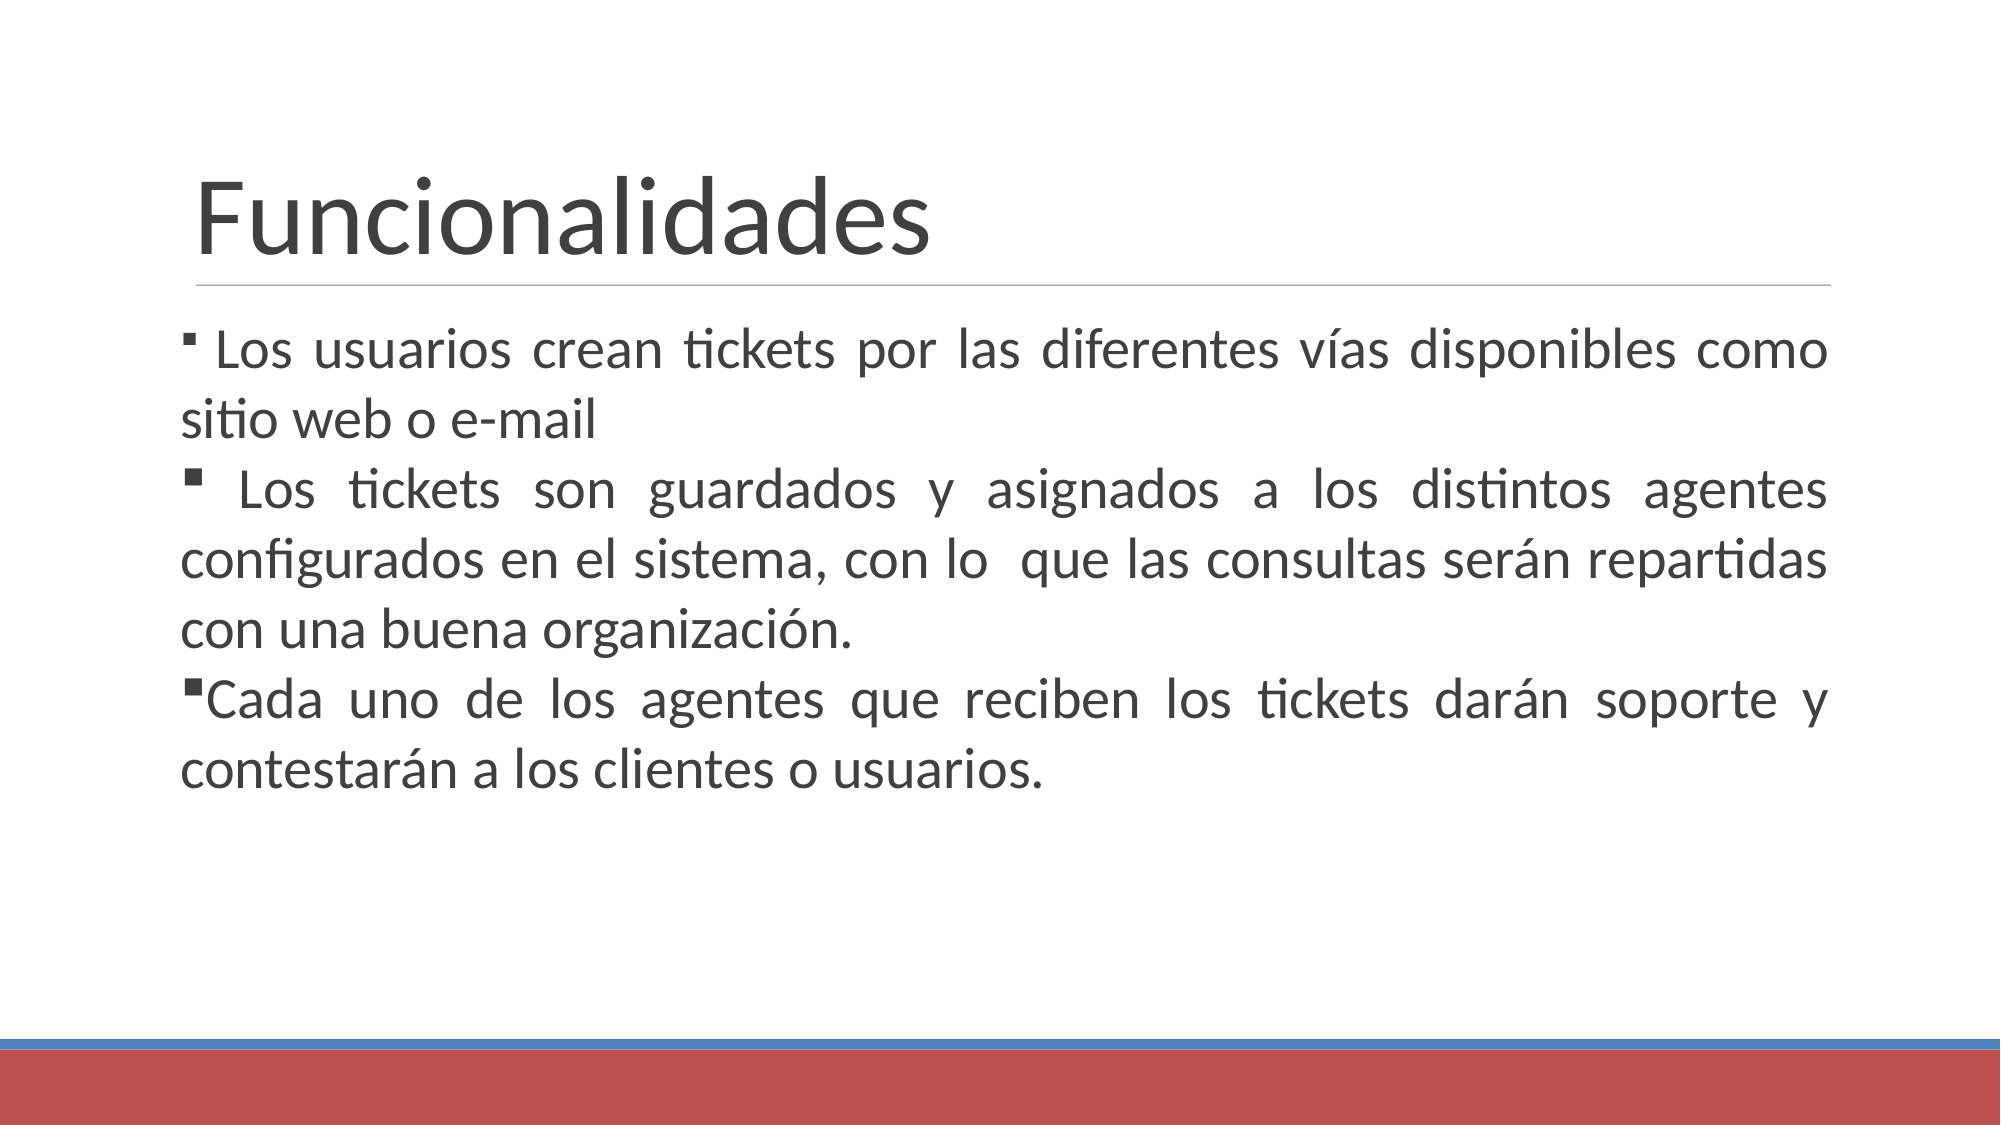

Funcionalidades
 Los usuarios crean tickets por las diferentes vías disponibles como sitio web o e-mail
 Los tickets son guardados y asignados a los distintos agentes configurados en el sistema, con lo  que las consultas serán repartidas con una buena organización.
Cada uno de los agentes que reciben los tickets darán soporte y contestarán a los clientes o usuarios.